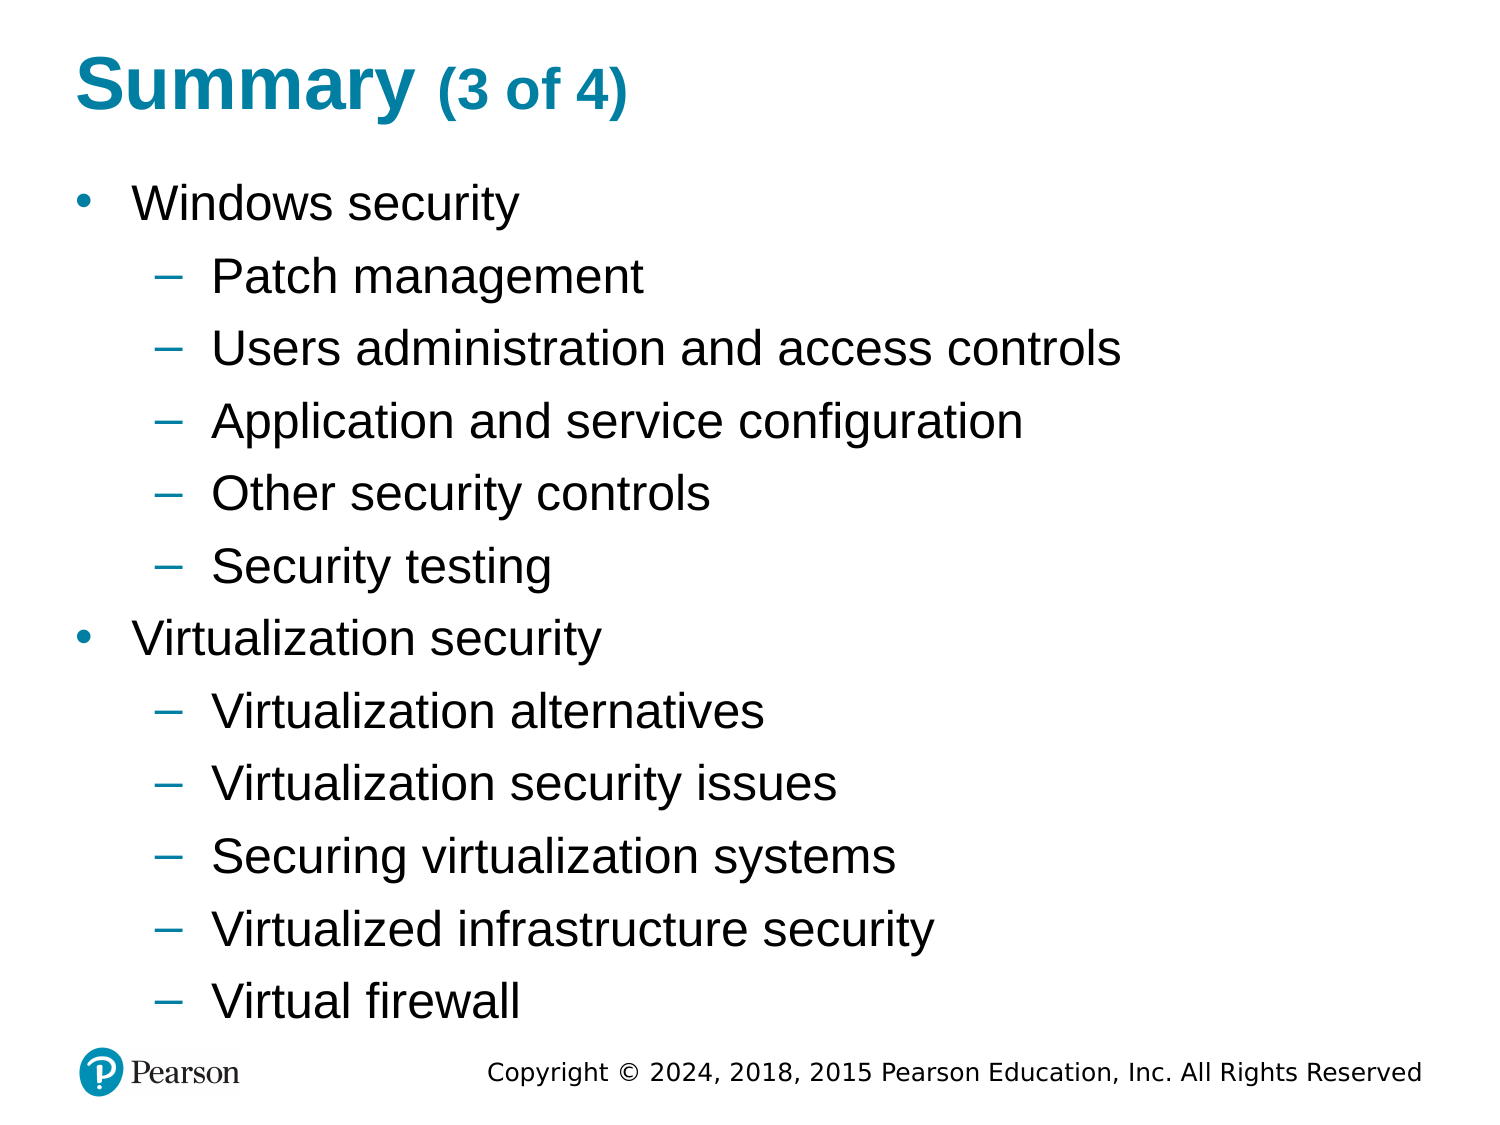

# Summary (3 of 4)
Windows security
Patch management
Users administration and access controls
Application and service configuration
Other security controls
Security testing
Virtualization security
Virtualization alternatives
Virtualization security issues
Securing virtualization systems
Virtualized infrastructure security
Virtual firewall